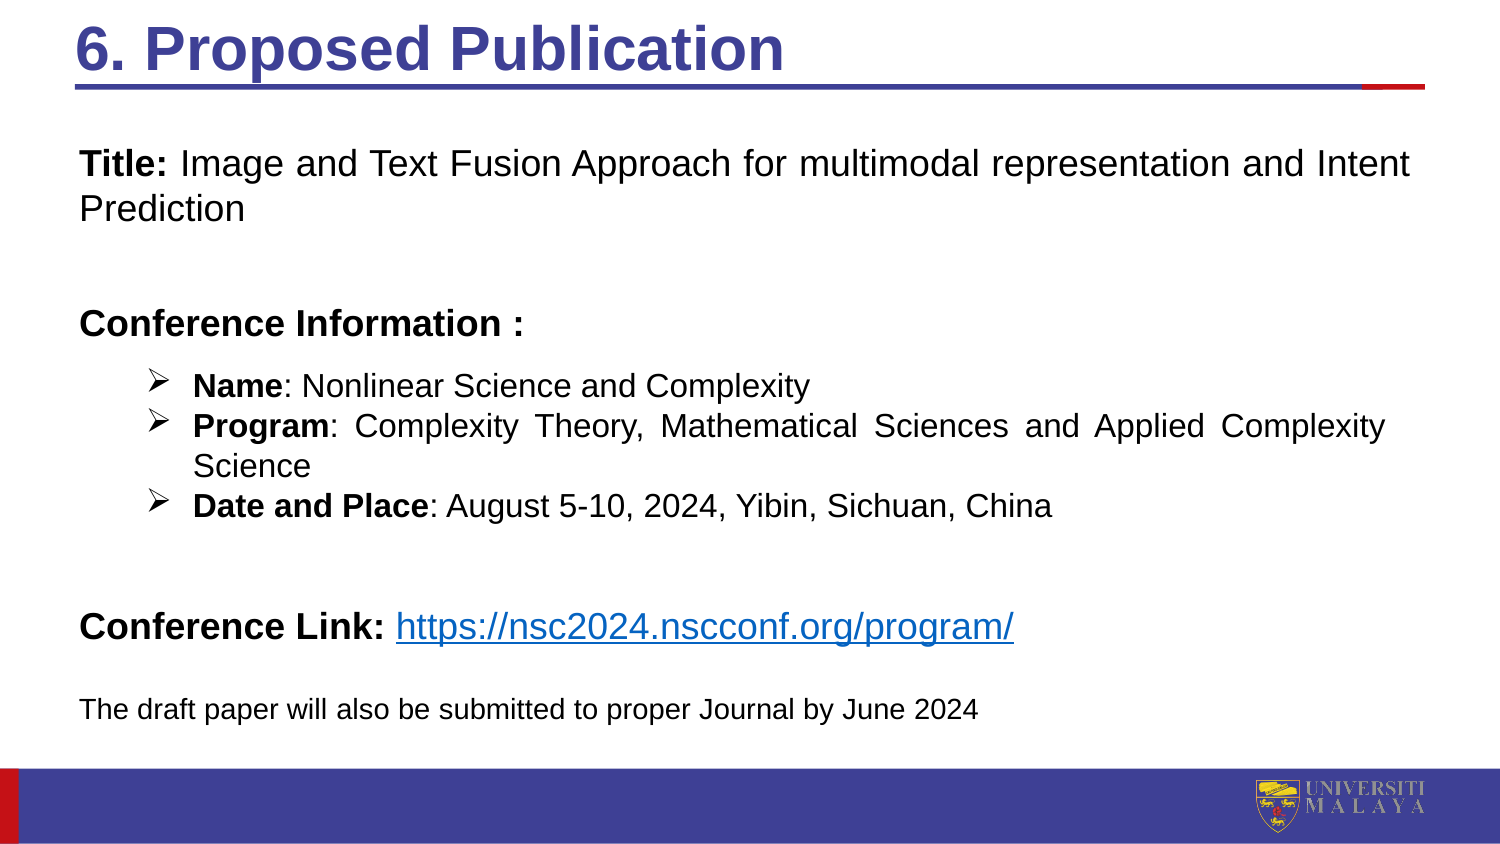

# 6. Proposed Publication
Title: Image and Text Fusion Approach for multimodal representation and Intent Prediction
Conference Information :
Name: Nonlinear Science and Complexity
Program: Complexity Theory, Mathematical Sciences and Applied Complexity Science
Date and Place: August 5-10, 2024, Yibin, Sichuan, China
Conference Link: https://nsc2024.nscconf.org/program/
The draft paper will also be submitted to proper Journal by June 2024